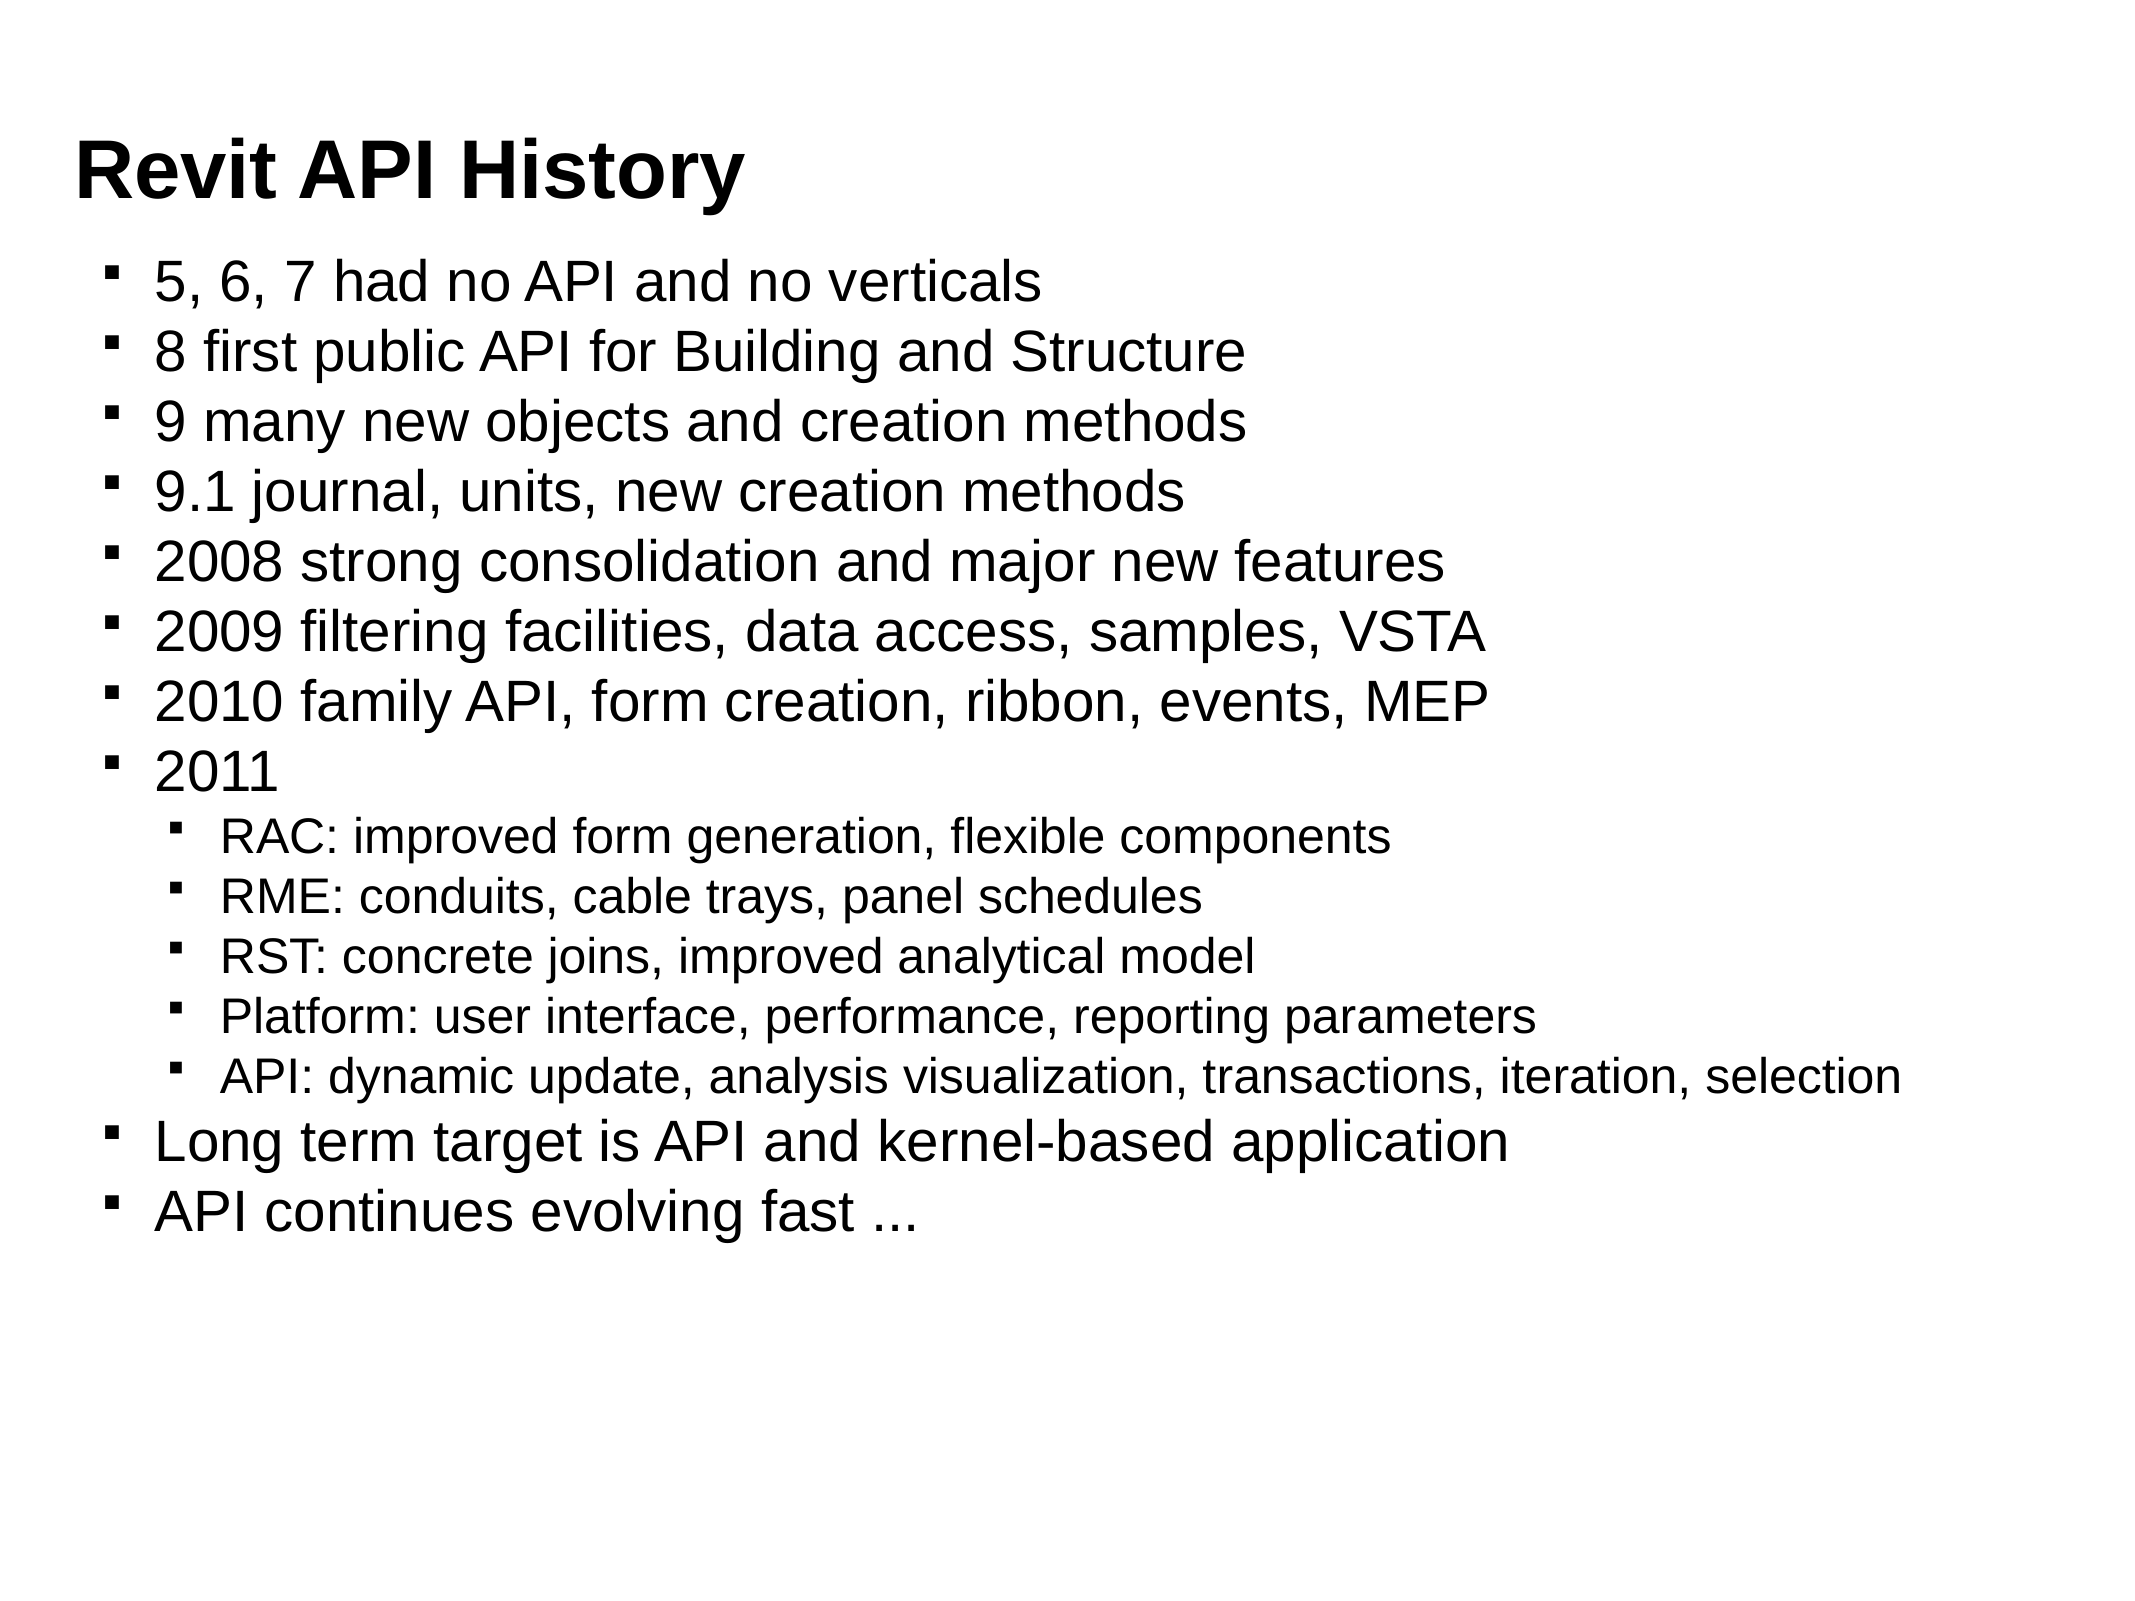

# Revit API History
5, 6, 7 had no API and no verticals
8 first public API for Building and Structure
9 many new objects and creation methods
9.1 journal, units, new creation methods
2008 strong consolidation and major new features
2009 filtering facilities, data access, samples, VSTA
2010 family API, form creation, ribbon, events, MEP
2011
RAC: improved form generation, flexible components
RME: conduits, cable trays, panel schedules
RST: concrete joins, improved analytical model
Platform: user interface, performance, reporting parameters
API: dynamic update, analysis visualization, transactions, iteration, selection
Long term target is API and kernel-based application
API continues evolving fast ...